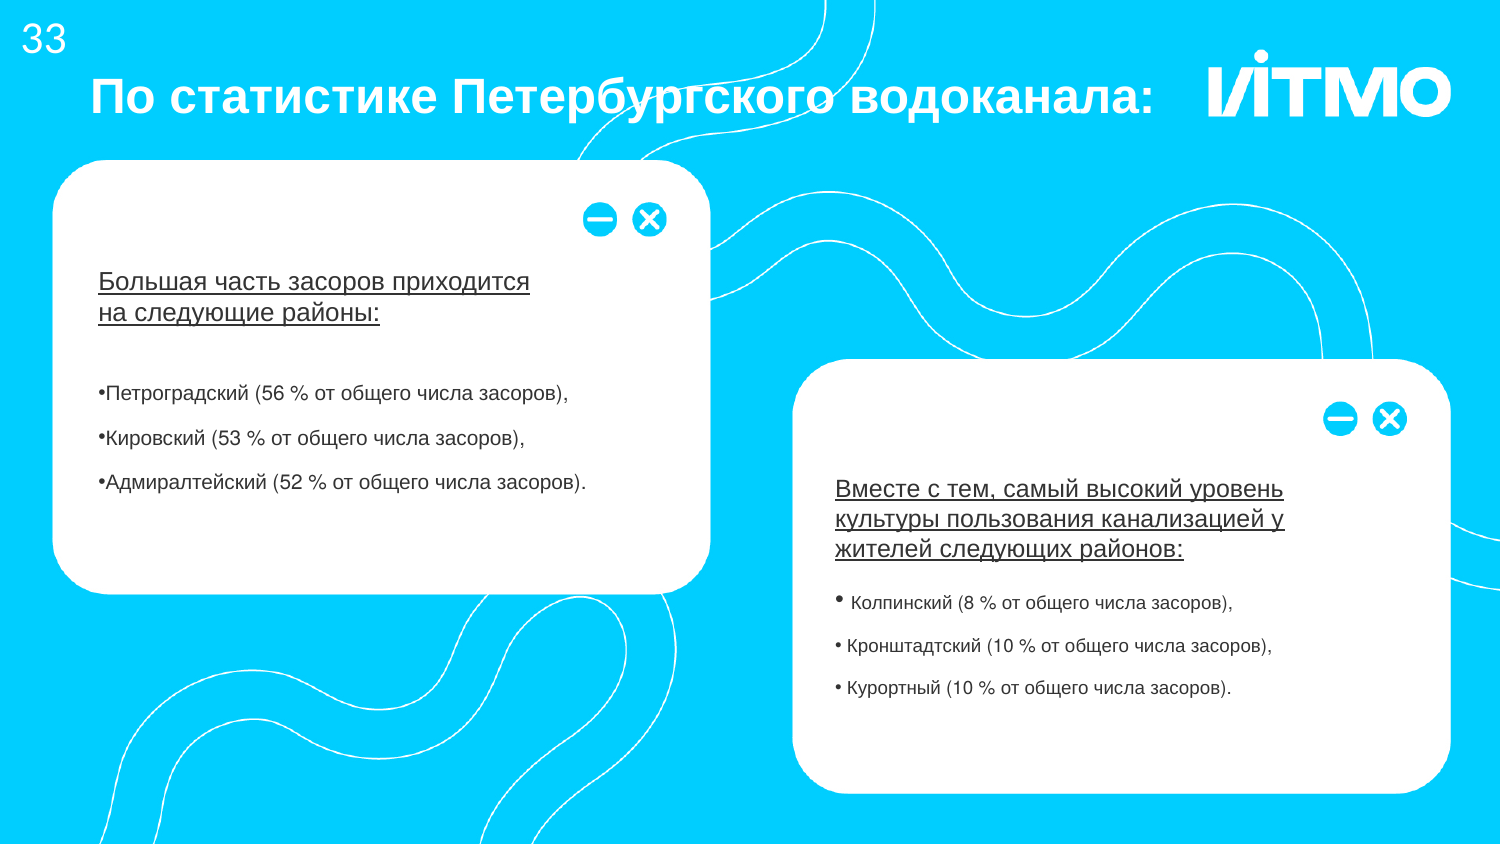

33
# По статистике Петербургского водоканала:
Большая часть засоров приходится на следующие районы:
Петроградский (56 % от общего числа засоров),
Кировский (53 % от общего числа засоров),
Адмиралтейский (52 % от общего числа засоров).
Вместе с тем, самый высокий уровень культуры пользования канализацией у жителей следующих районов:
 Колпинский (8 % от общего числа засоров),
 Кронштадтский (10 % от общего числа засоров),
 Курортный (10 % от общего числа засоров).